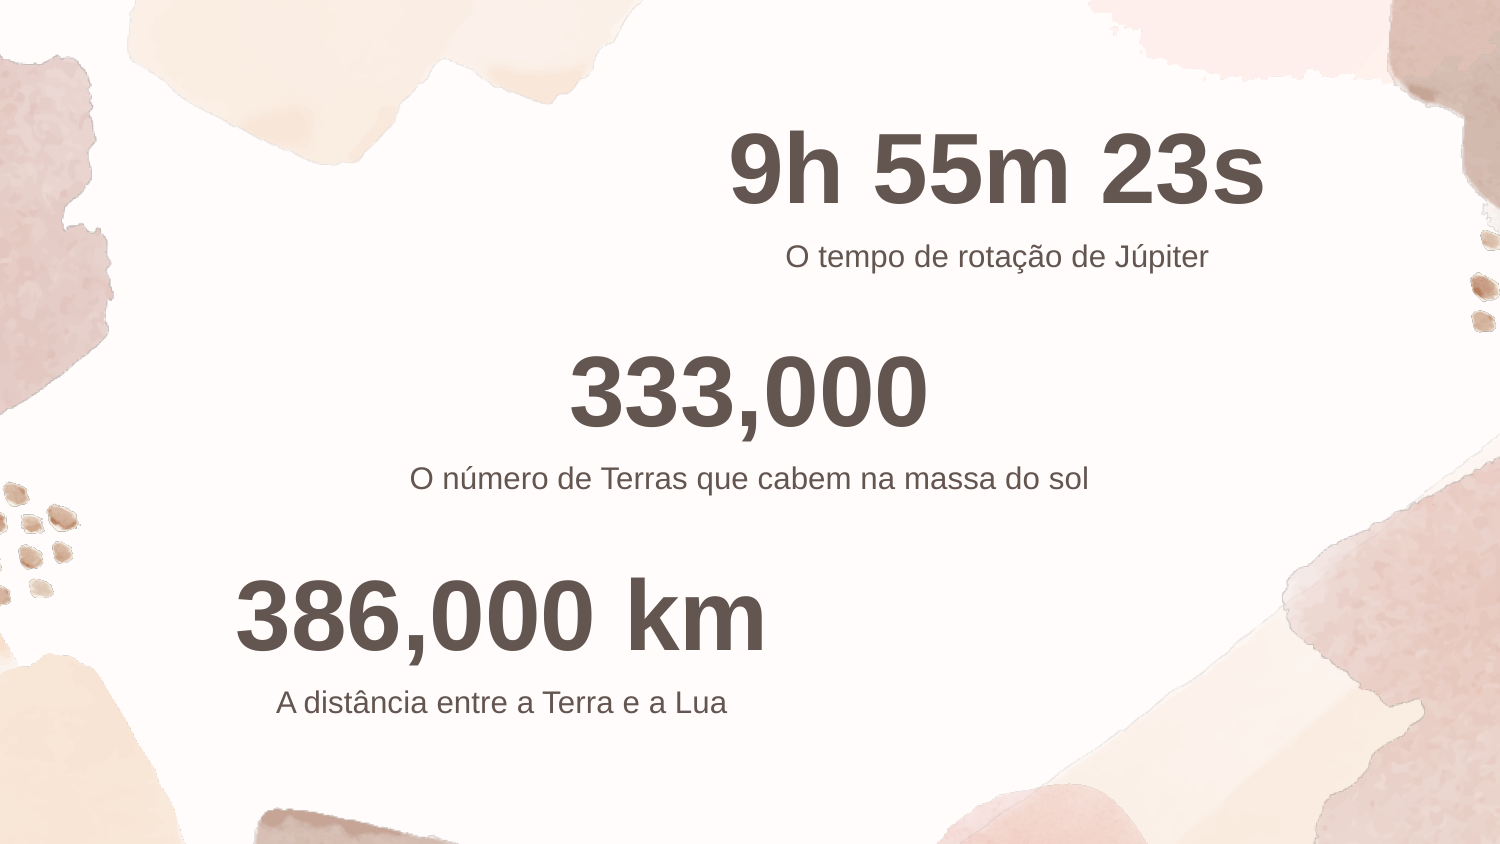

# 9h 55m 23s
O tempo de rotação de Júpiter
333,000
O número de Terras que cabem na massa do sol
386,000 km
A distância entre a Terra e a Lua